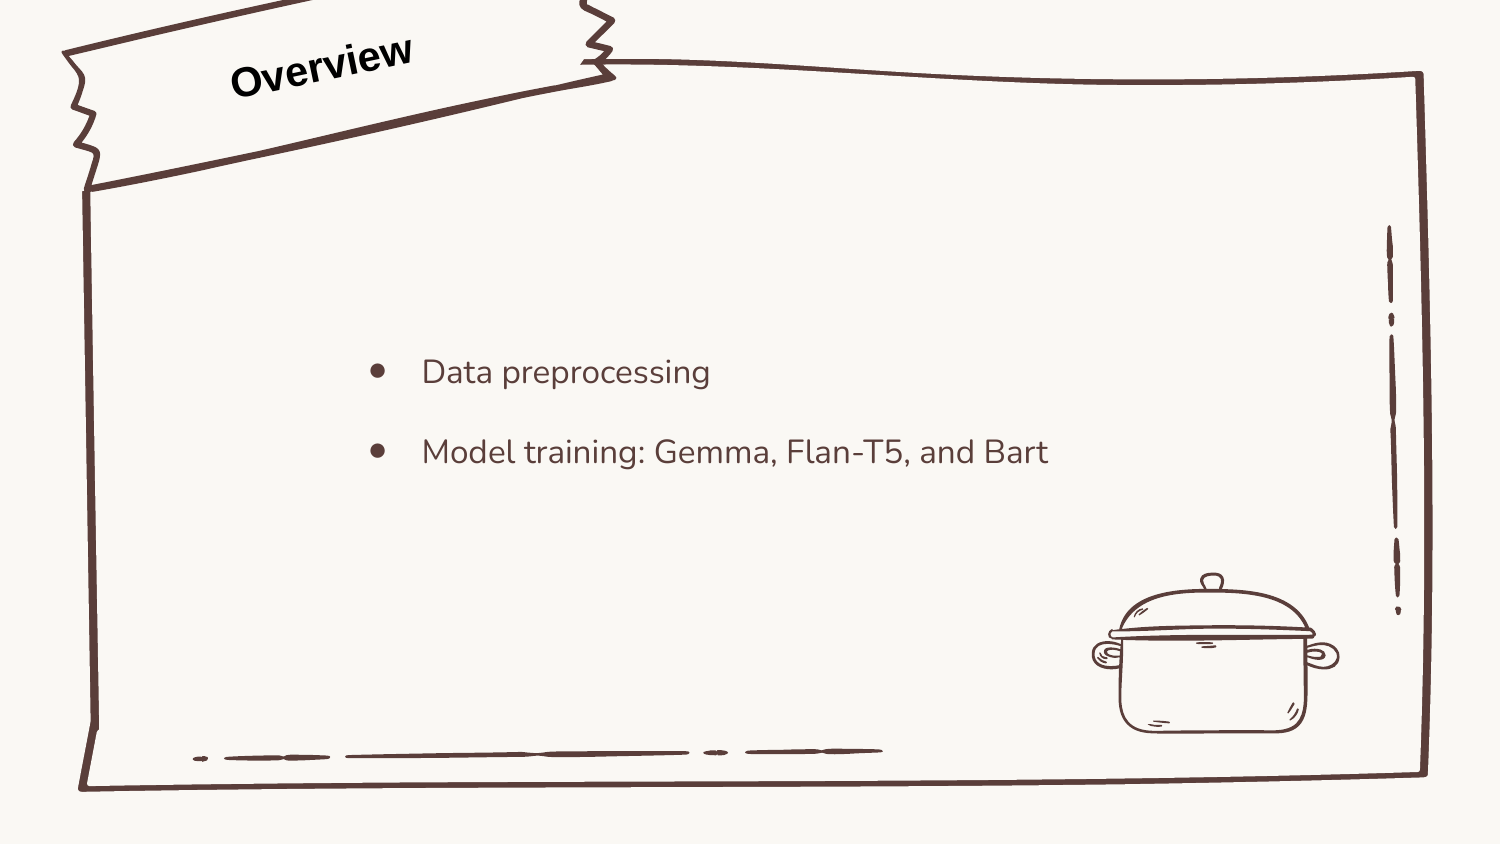

Overview

Data preprocessing
Model training: Gemma, Flan-T5, and Bart